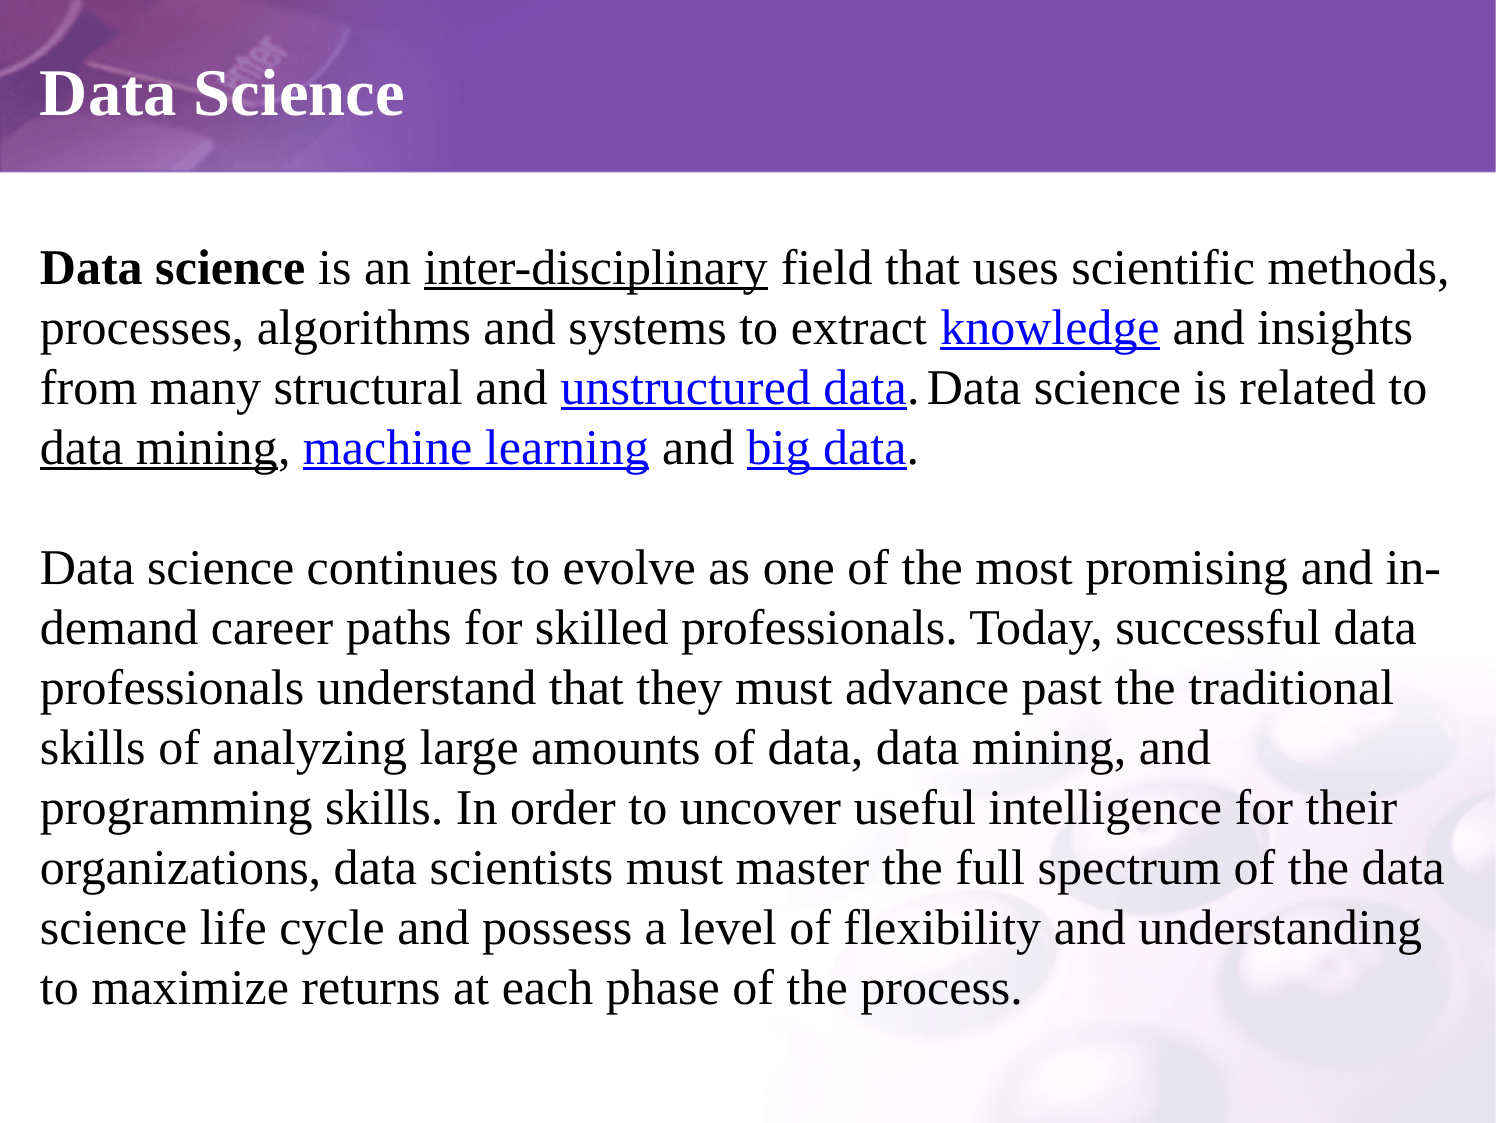

# Data Science
Data science is an inter-disciplinary field that uses scientific methods, processes, algorithms and systems to extract knowledge and insights from many structural and unstructured data. Data science is related to data mining, machine learning and big data.

Data science continues to evolve as one of the most promising and in-demand career paths for skilled professionals. Today, successful data professionals understand that they must advance past the traditional skills of analyzing large amounts of data, data mining, and programming skills. In order to uncover useful intelligence for their organizations, data scientists must master the full spectrum of the data science life cycle and possess a level of flexibility and understanding to maximize returns at each phase of the process.